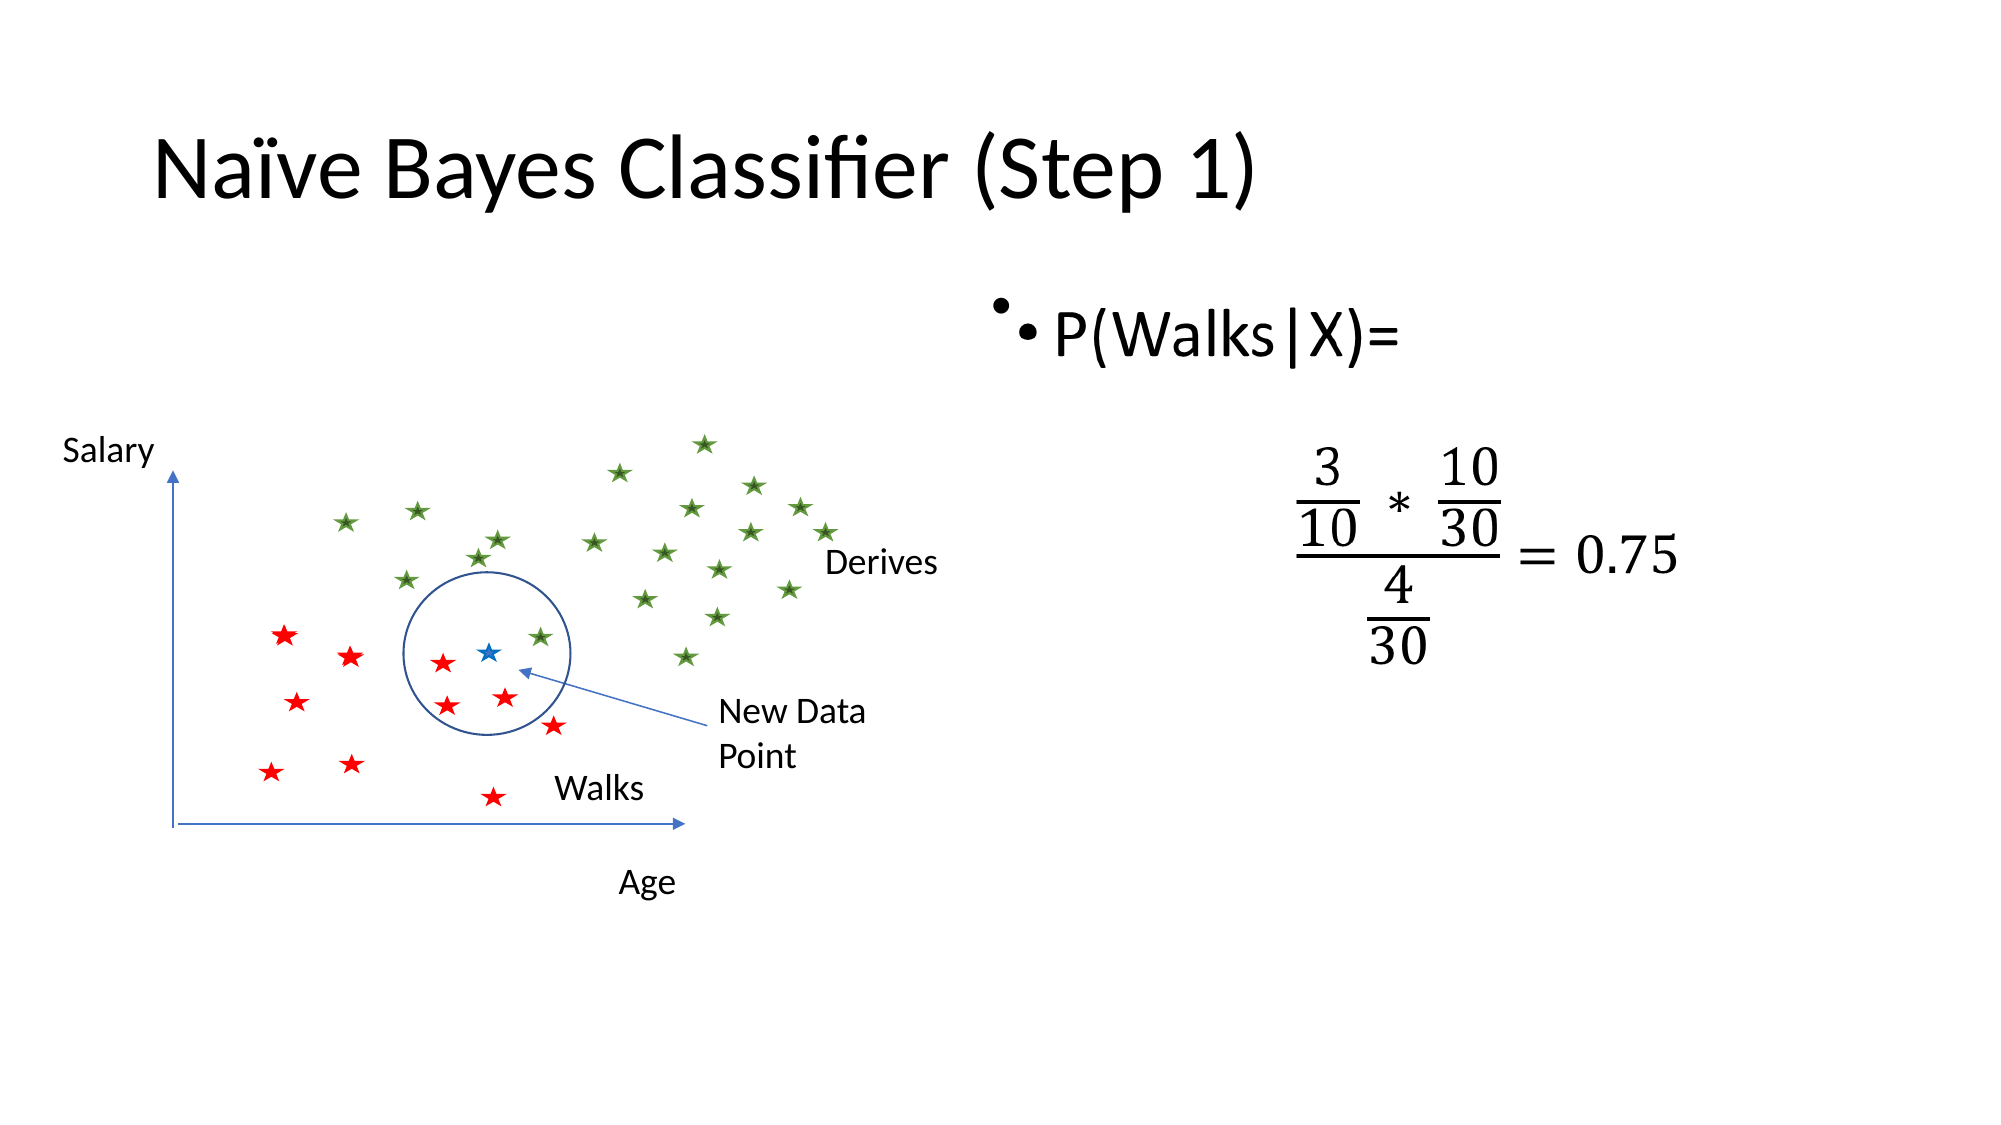

# Naïve Bayes Classifier (Step 1)

Salary

Derives

New Data Point

Walks

Age